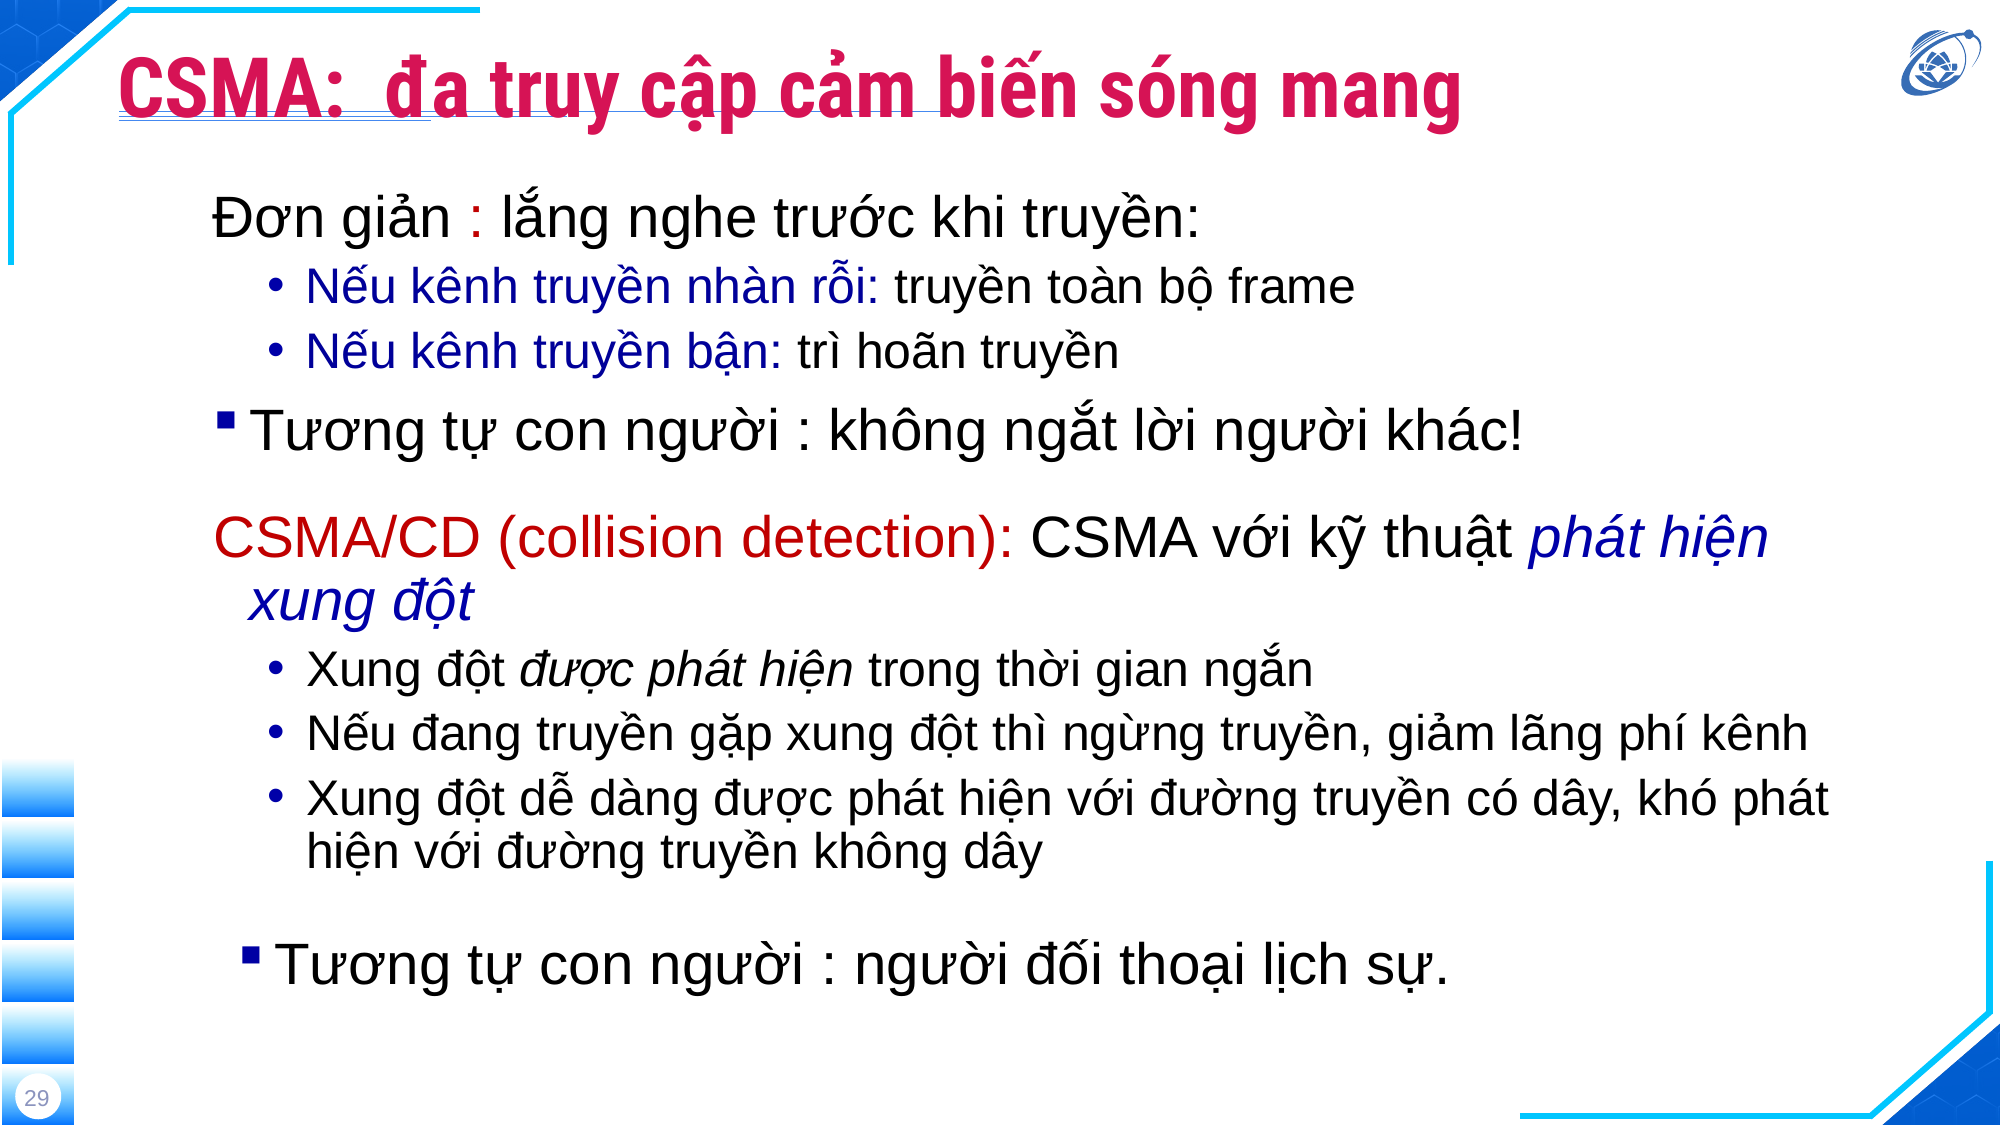

# CSMA:  đa truy cập cảm biến sóng mang
Đơn giản : lắng nghe trước khi truyền:
Nếu kênh truyền nhàn rỗi: truyền toàn bộ frame
Nếu kênh truyền bận: trì hoãn truyền
Tương tự con người : không ngắt lời người khác!
CSMA/CD (collision detection): CSMA với kỹ thuật phát hiện xung đột
Xung đột được phát hiện trong thời gian ngắn
Nếu đang truyền gặp xung đột thì ngừng truyền, giảm lãng phí kênh
Xung đột dễ dàng được phát hiện với đường truyền có dây, khó phát hiện với đường truyền không dây
Tương tự con người : người đối thoại lịch sự.
29